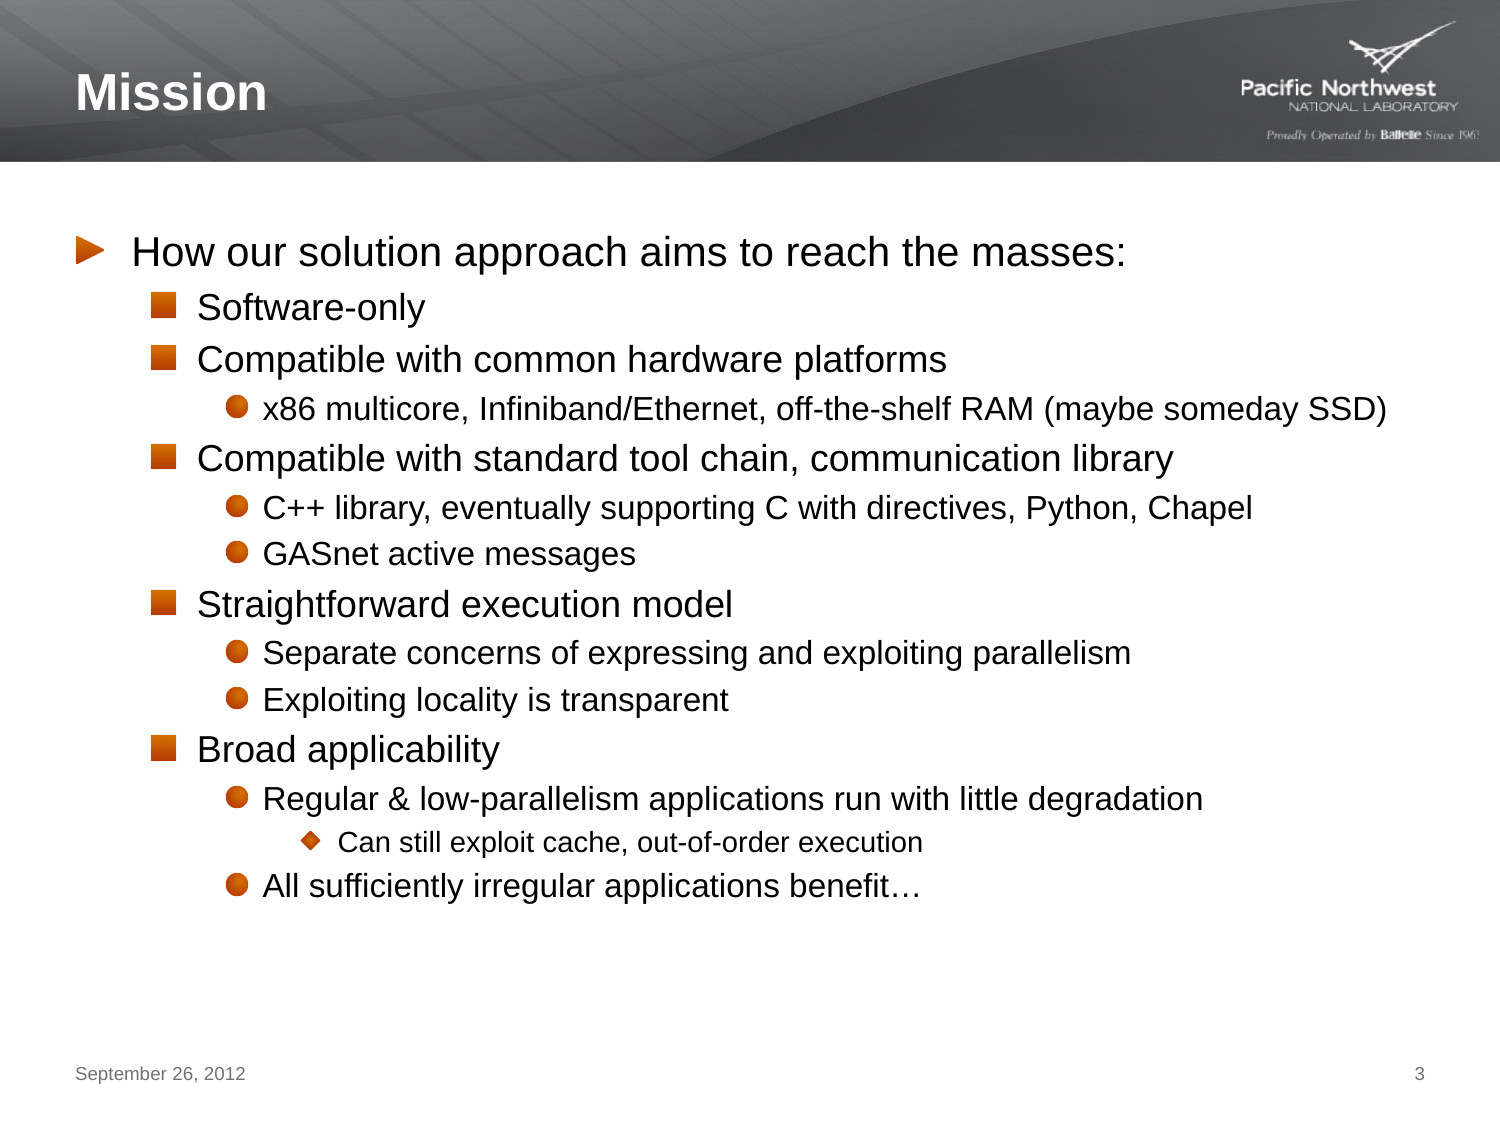

# Mission
How our solution approach aims to reach the masses:
Software-only
Compatible with common hardware platforms
x86 multicore, Infiniband/Ethernet, off-the-shelf RAM (maybe someday SSD)
Compatible with standard tool chain, communication library
C++ library, eventually supporting C with directives, Python, Chapel
GASnet active messages
Straightforward execution model
Separate concerns of expressing and exploiting parallelism
Exploiting locality is transparent
Broad applicability
Regular & low-parallelism applications run with little degradation
Can still exploit cache, out-of-order execution
All sufficiently irregular applications benefit…

September 26, 2012

3